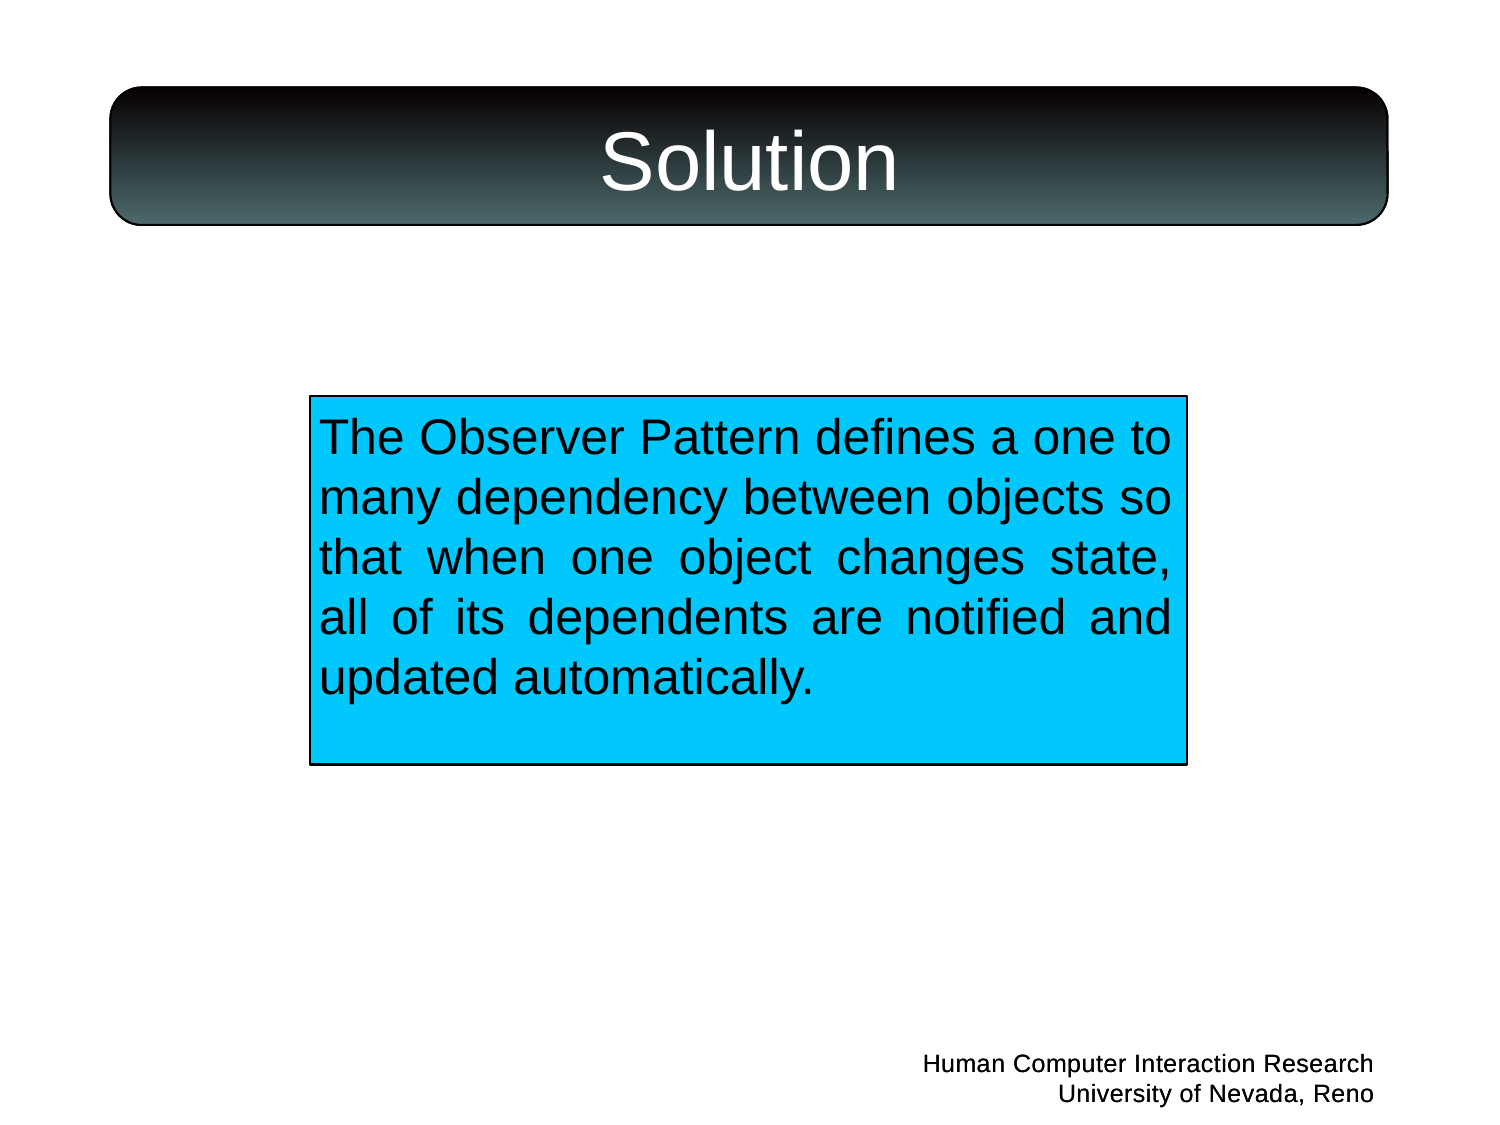

# Solution

The Observer Pattern defines a one to many dependency between objects so that when one object changes state, all of its dependents are notified and updated automatically.
Human Computer Interaction Research
University of Nevada, Reno